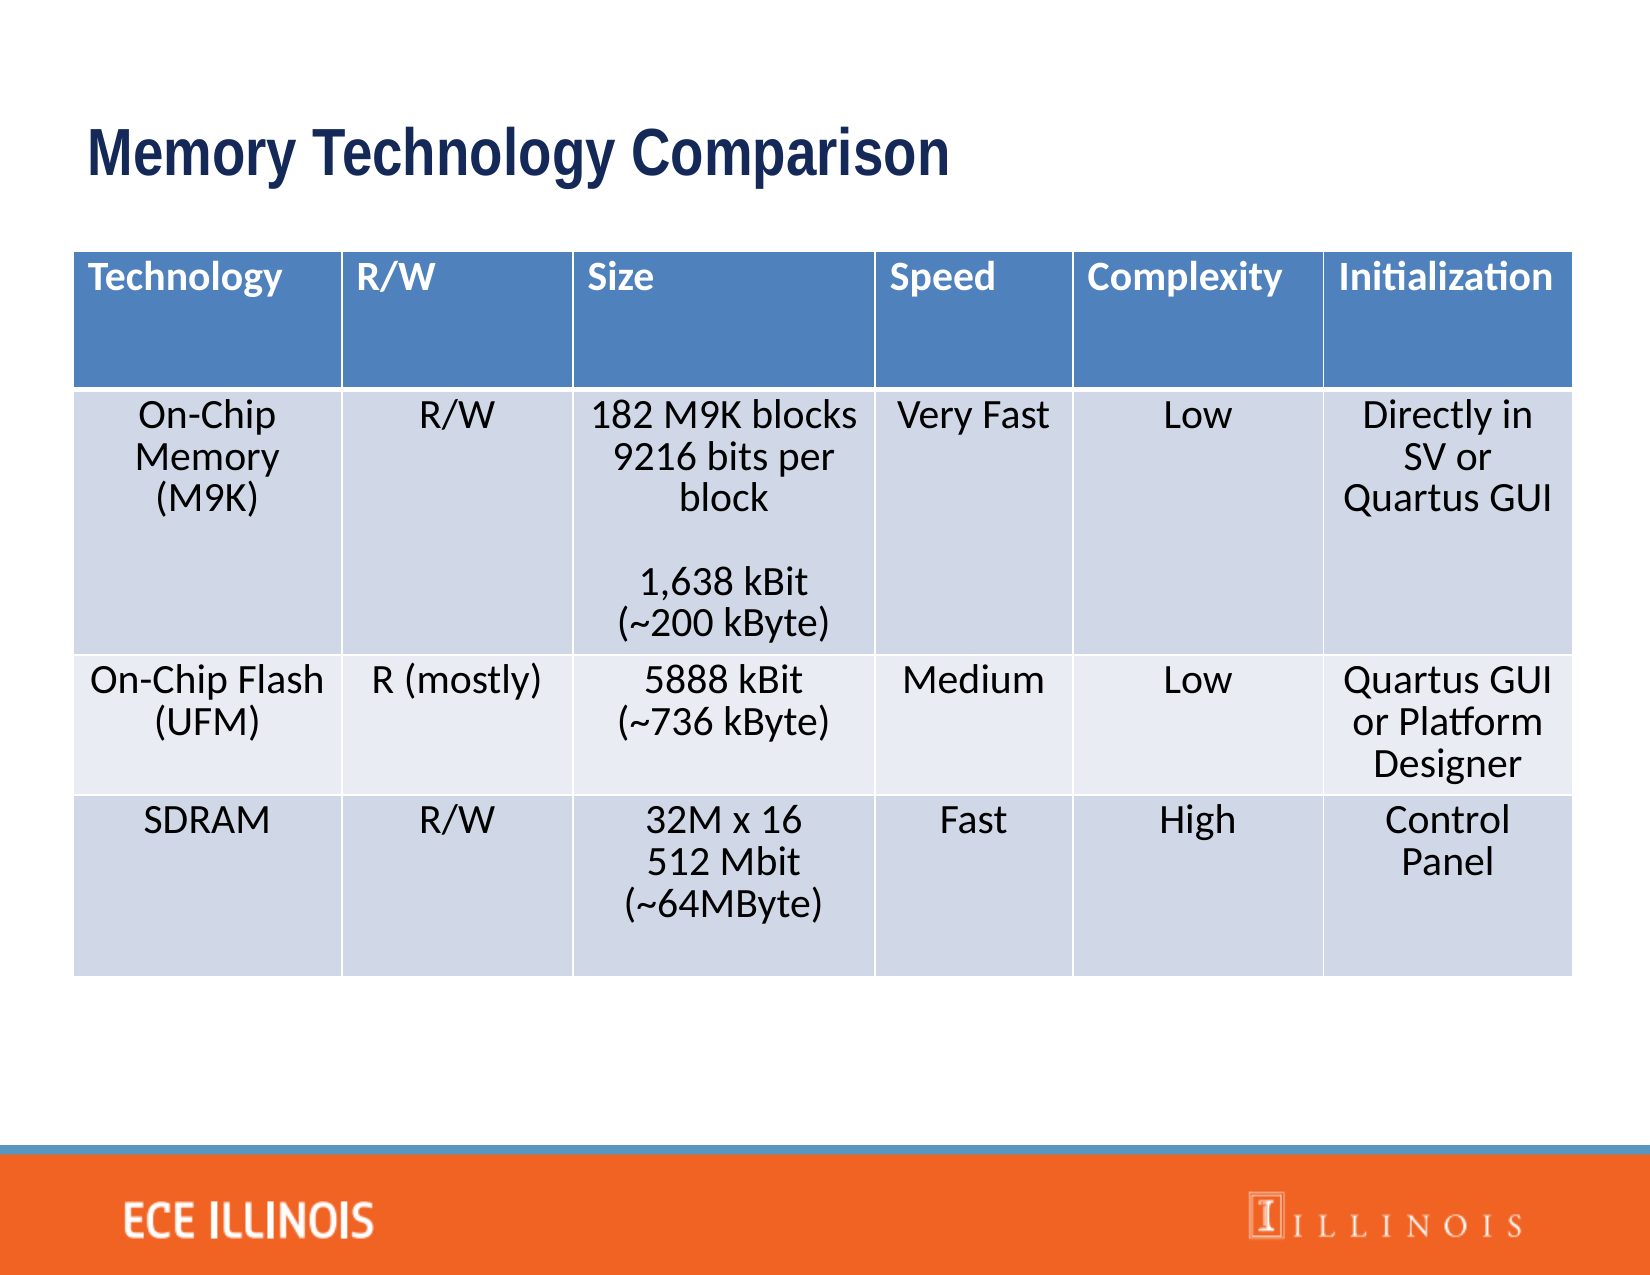

Memory Technology Comparison
| Technology | R/W | Size | Speed | Complexity | Initialization |
| --- | --- | --- | --- | --- | --- |
| On-Chip Memory (M9K) | R/W | 182 M9K blocks 9216 bits per block 1,638 kBit (~200 kByte) | Very Fast | Low | Directly in SV or Quartus GUI |
| On-Chip Flash (UFM) | R (mostly) | 5888 kBit (~736 kByte) | Medium | Low | Quartus GUI or Platform Designer |
| SDRAM | R/W | 32M x 16 512 Mbit (~64MByte) | Fast | High | Control Panel |